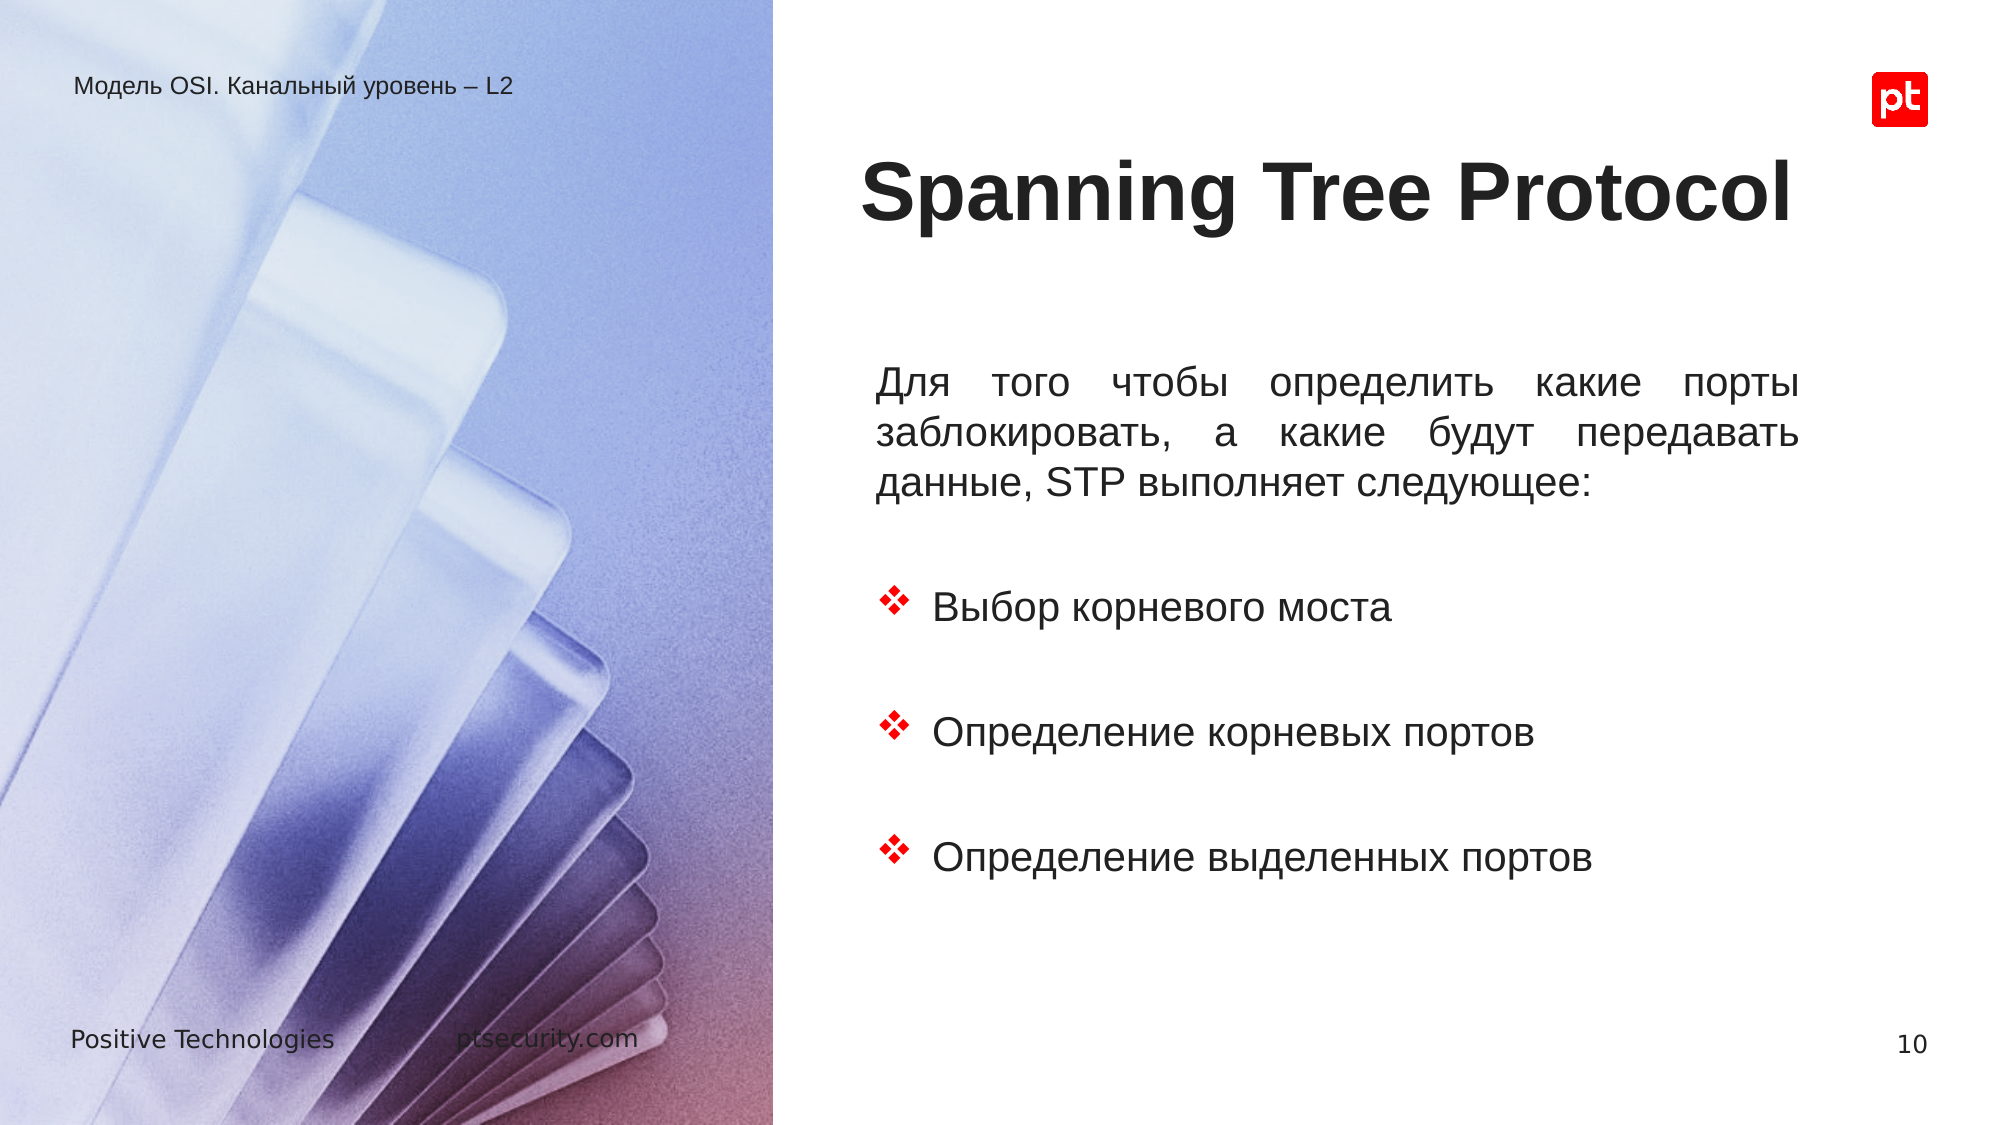

Модель OSI. Канальный уровень – L2
# Spanning Tree Protocol
Для того чтобы определить какие порты заблокировать, а какие будут передавать данные, STP выполняет следующее:
Выбор корневого моста
Определение корневых портов
Определение выделенных портов
10